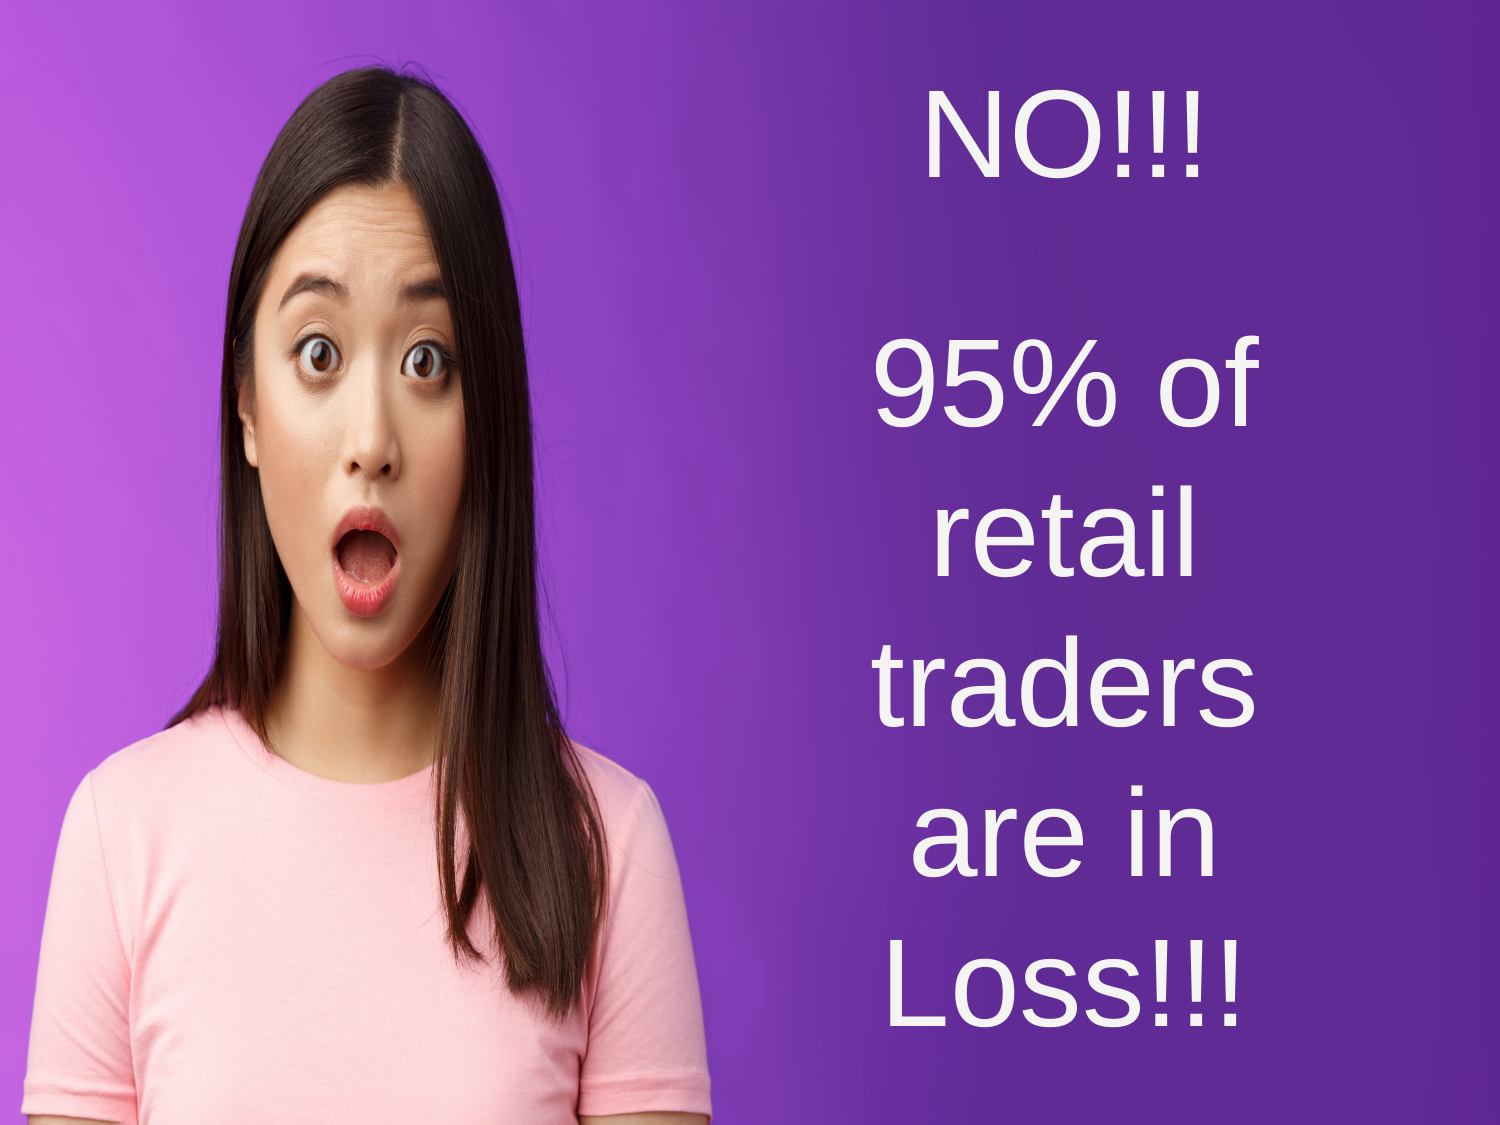

NO!!!
95% of retail traders are in Loss!!!